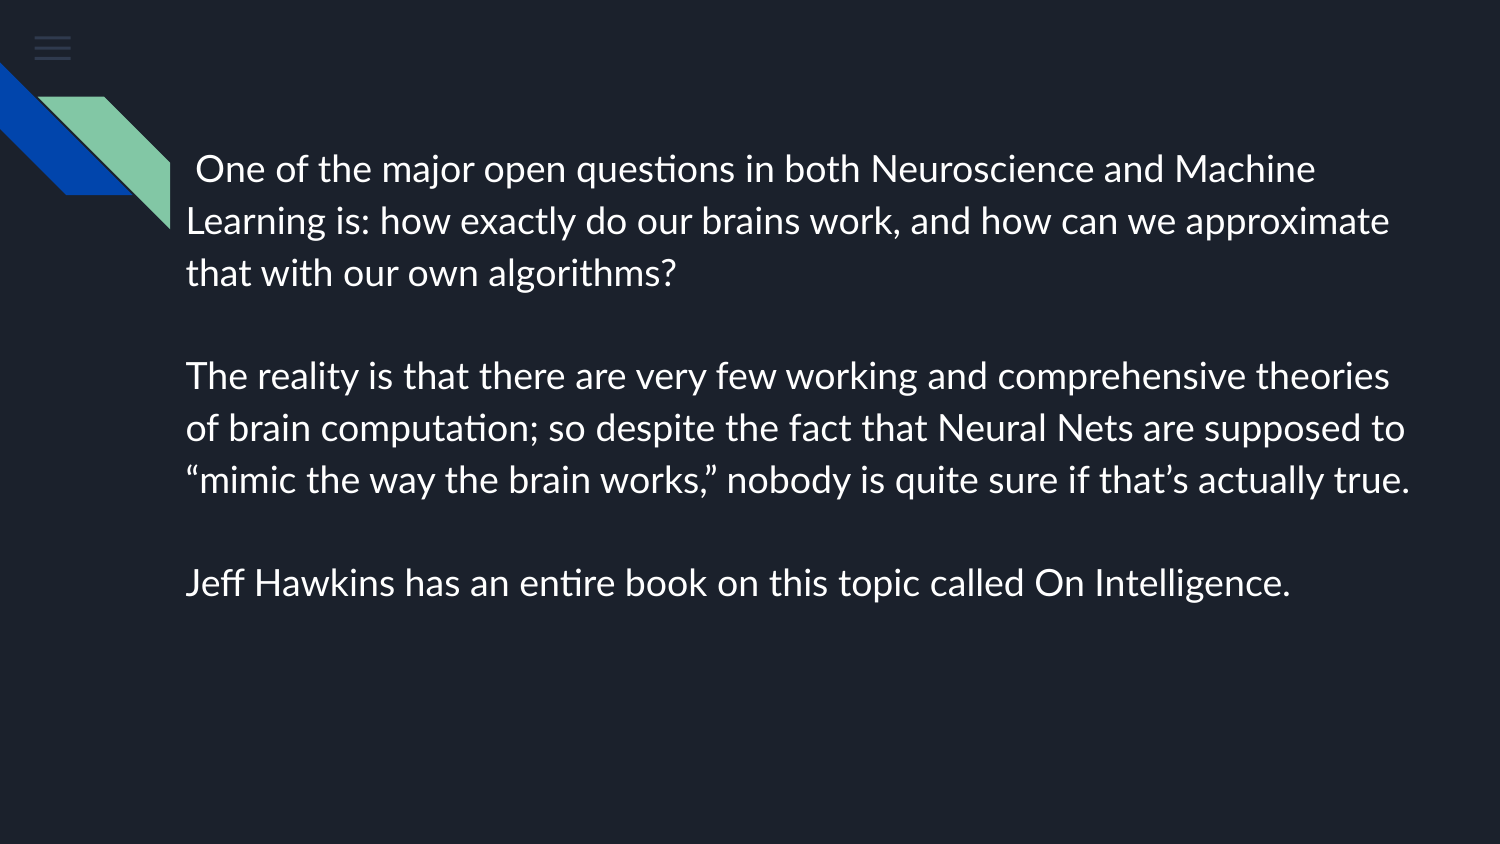

One of the major open questions in both Neuroscience and Machine Learning is: how exactly do our brains work, and how can we approximate that with our own algorithms?

The reality is that there are very few working and comprehensive theories of brain computation; so despite the fact that Neural Nets are supposed to “mimic the way the brain works,” nobody is quite sure if that’s actually true.

Jeff Hawkins has an entire book on this topic called On Intelligence.